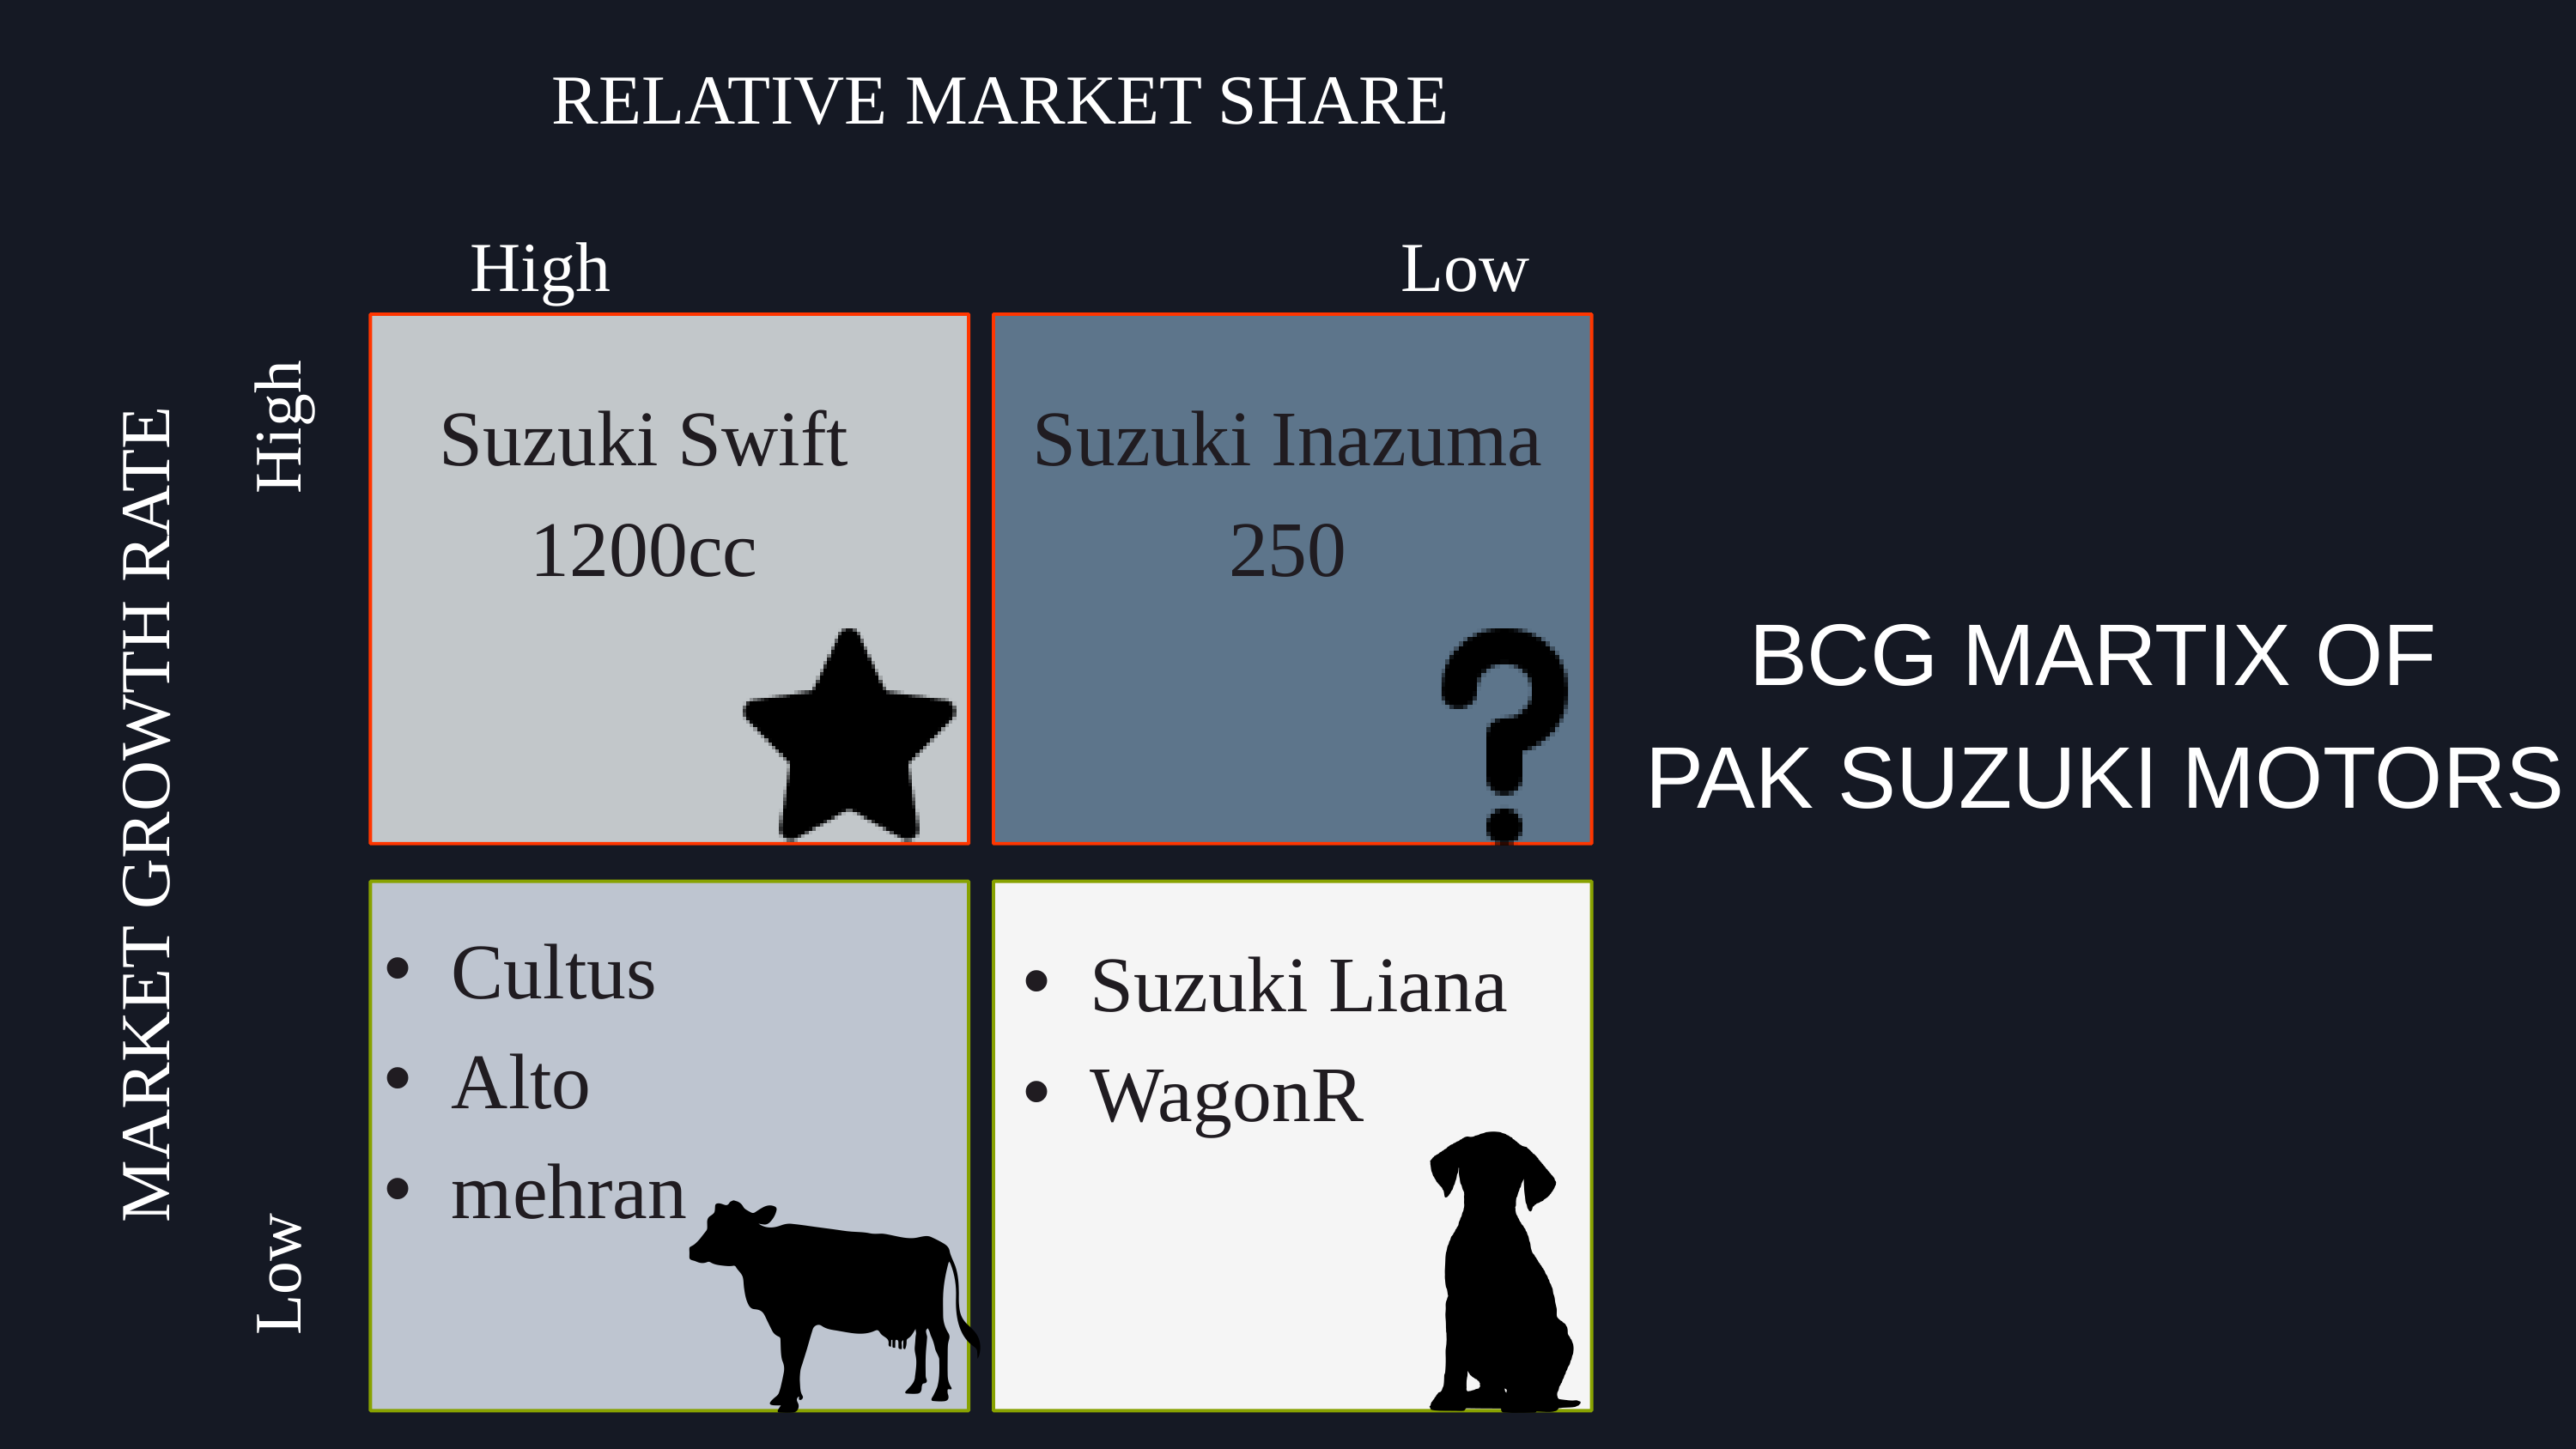

RELATIVE MARKET SHARE
High                                             Low

Suzuki Swift 1200cc
Suzuki Inazuma 250

BCG MARTIX OF
PAK SUZUKI MOTORS

MARKET GROWTH RATE
Low                                           High

Cultus
Alto
mehran
Suzuki Liana
WagonR